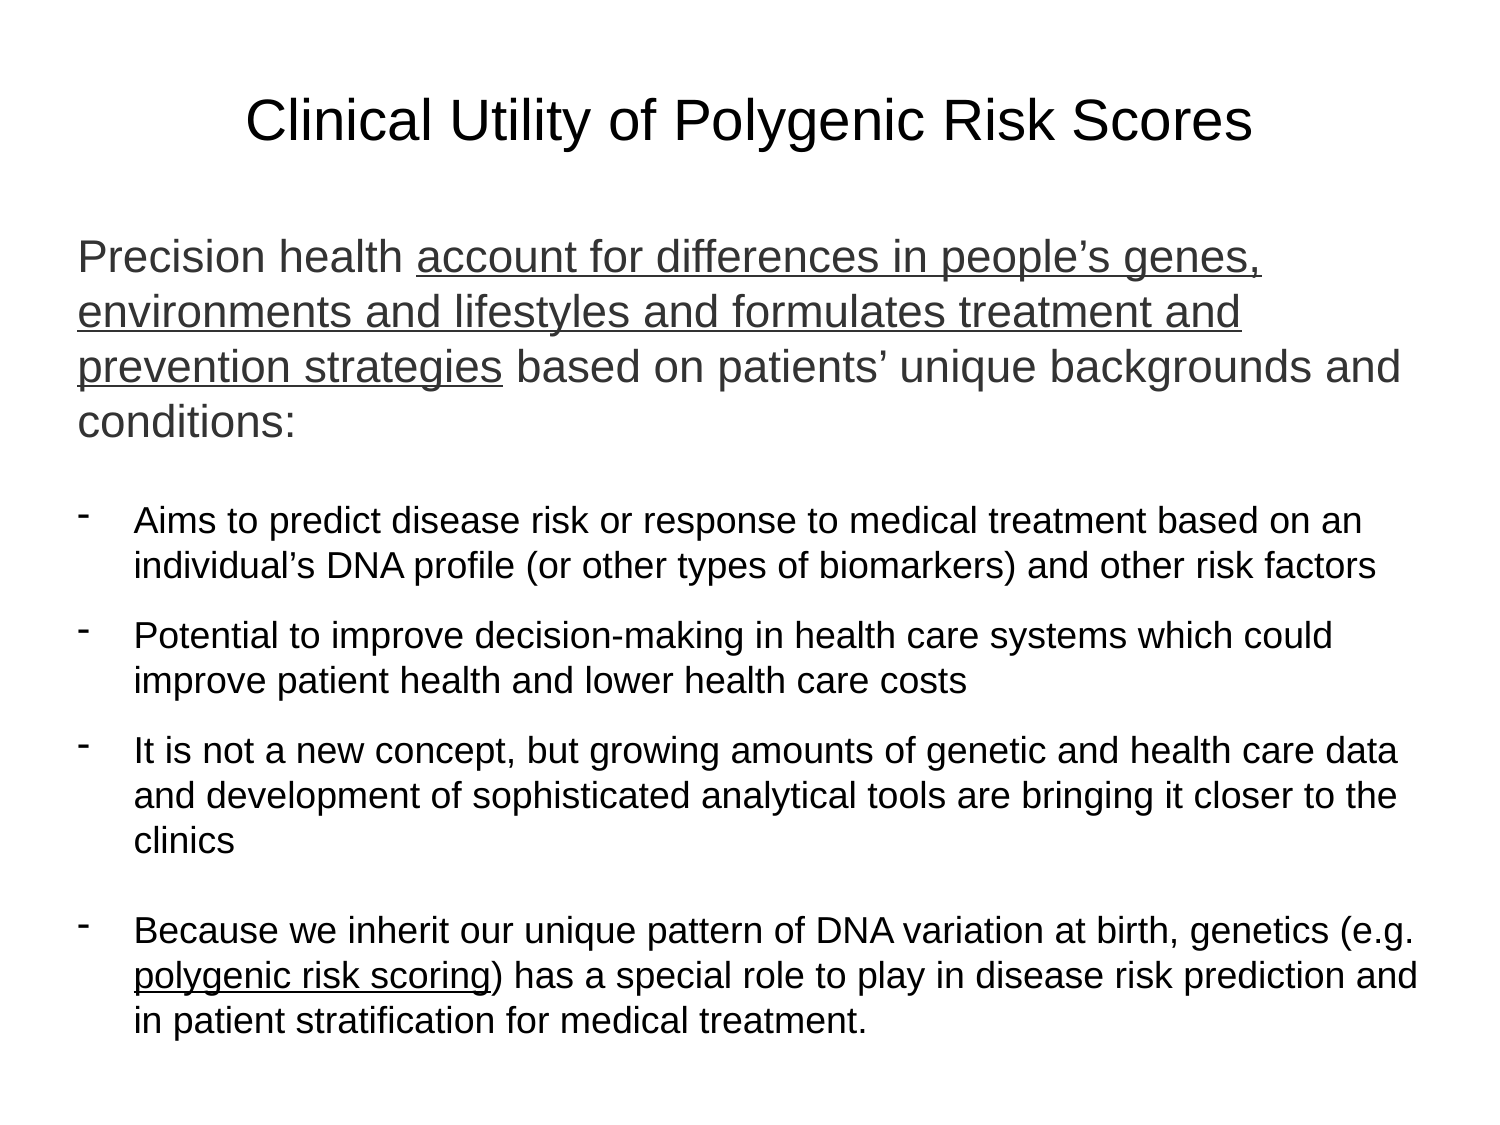

Clinical Utility of Polygenic Risk Scores

Precision health account for differences in people’s genes, environments and lifestyles and formulates treatment and prevention strategies based on patients’ unique backgrounds and conditions:

Aims to predict disease risk or response to medical treatment based on an individual’s DNA profile (or other types of biomarkers) and other risk factors
Potential to improve decision-making in health care systems which could improve patient health and lower health care costs
It is not a new concept, but growing amounts of genetic and health care data and development of sophisticated analytical tools are bringing it closer to the clinics

Because we inherit our unique pattern of DNA variation at birth, genetics (e.g. polygenic risk scoring) has a special role to play in disease risk prediction and in patient stratification for medical treatment.